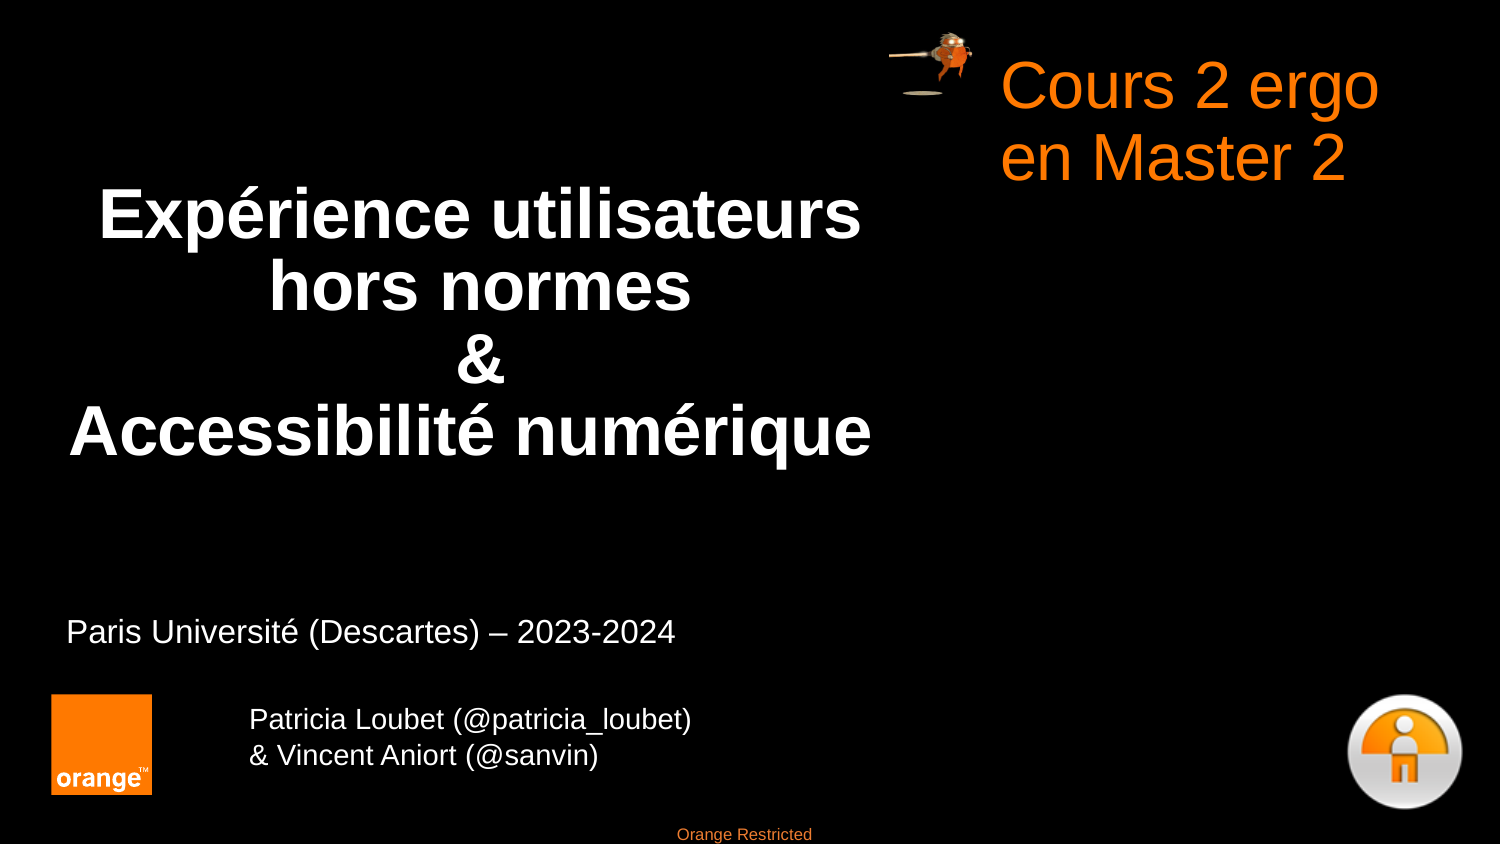

Cours 2 ergo en Master 2

# Expérience utilisateurs hors normes & Accessibilité numérique
Paris Université (Descartes) – 2023-2024
Patricia Loubet (@patricia_loubet)
& Vincent Aniort (@sanvin)